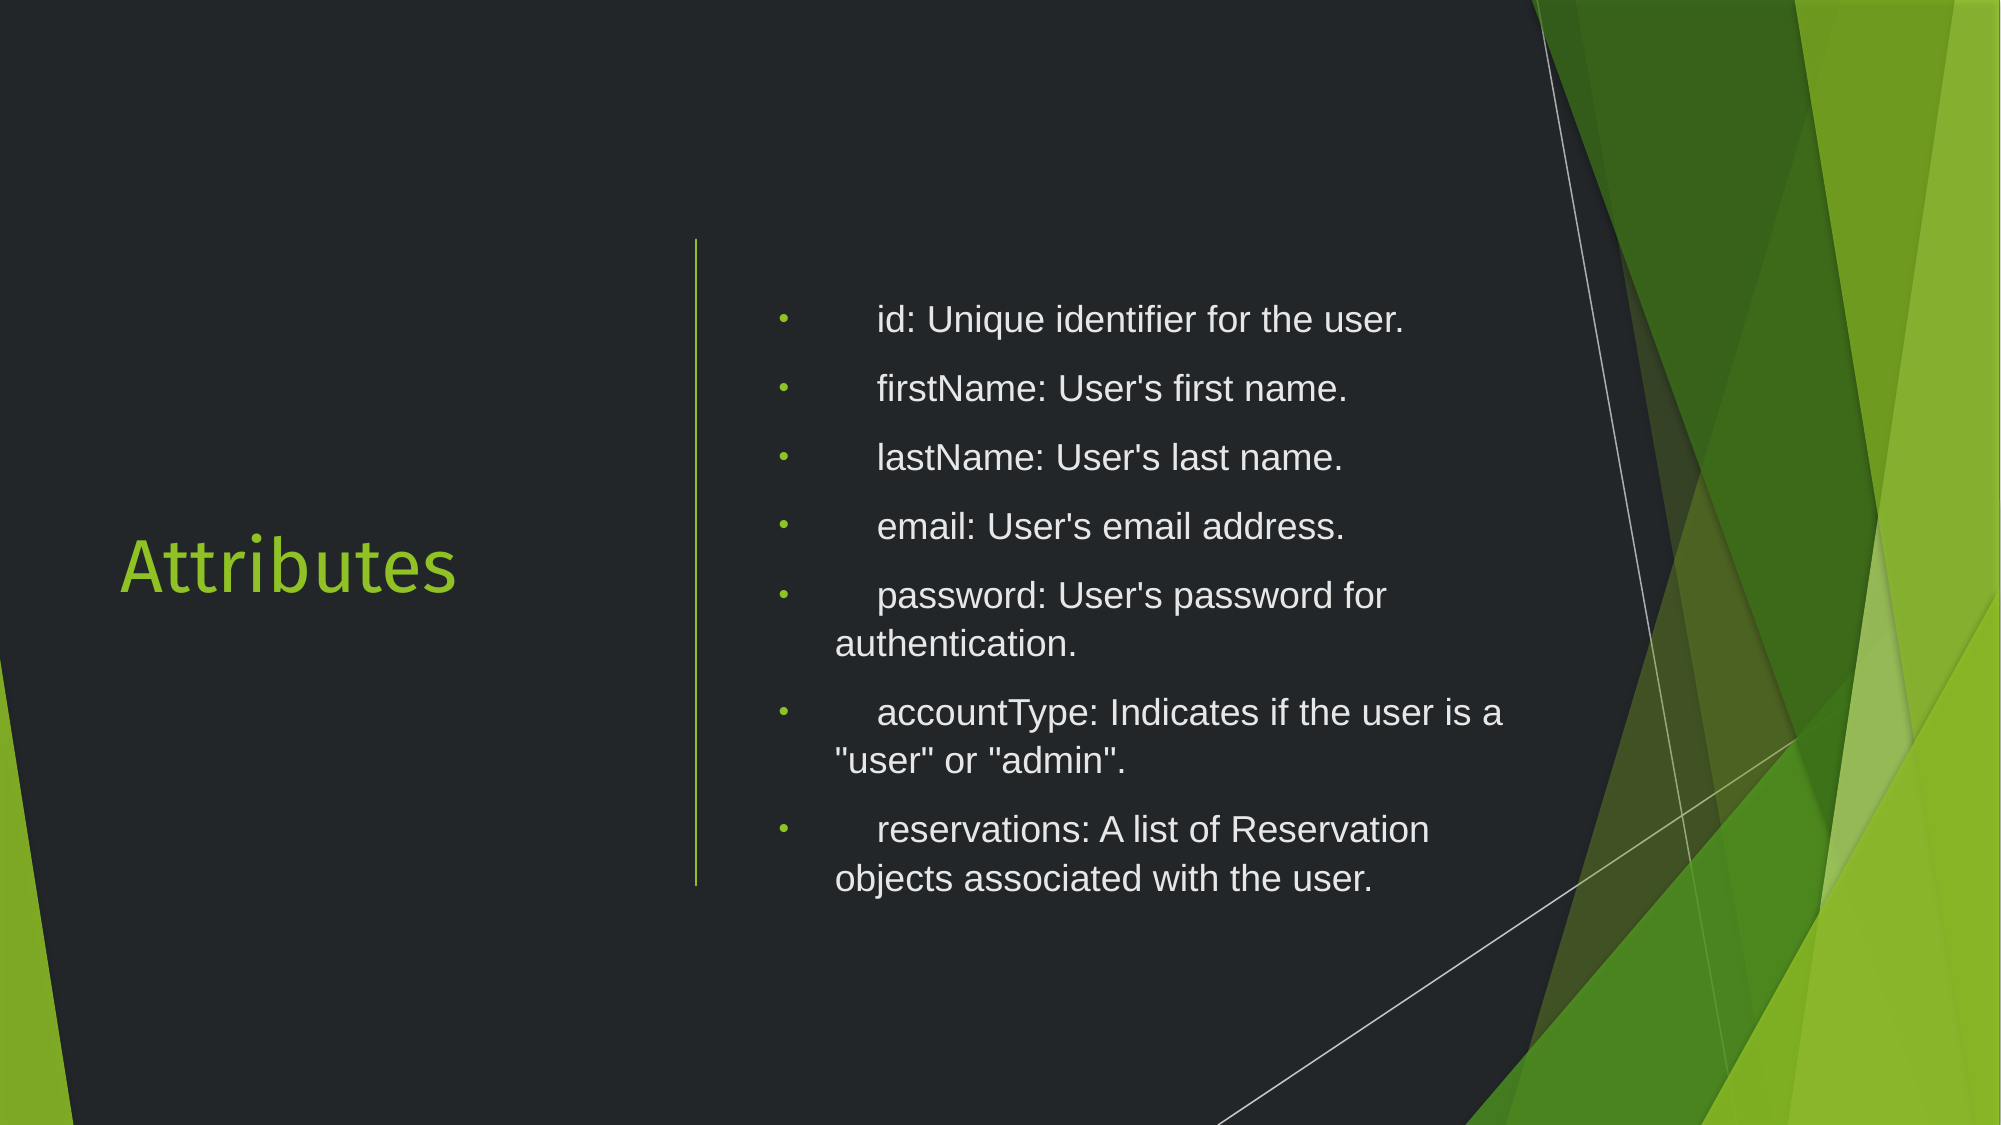

# Attributes

    id: Unique identifier for the user.
    firstName: User's first name.
    lastName: User's last name.
    email: User's email address.
    password: User's password for authentication.
    accountType: Indicates if the user is a "user" or "admin".
    reservations: A list of Reservation objects associated with the user.